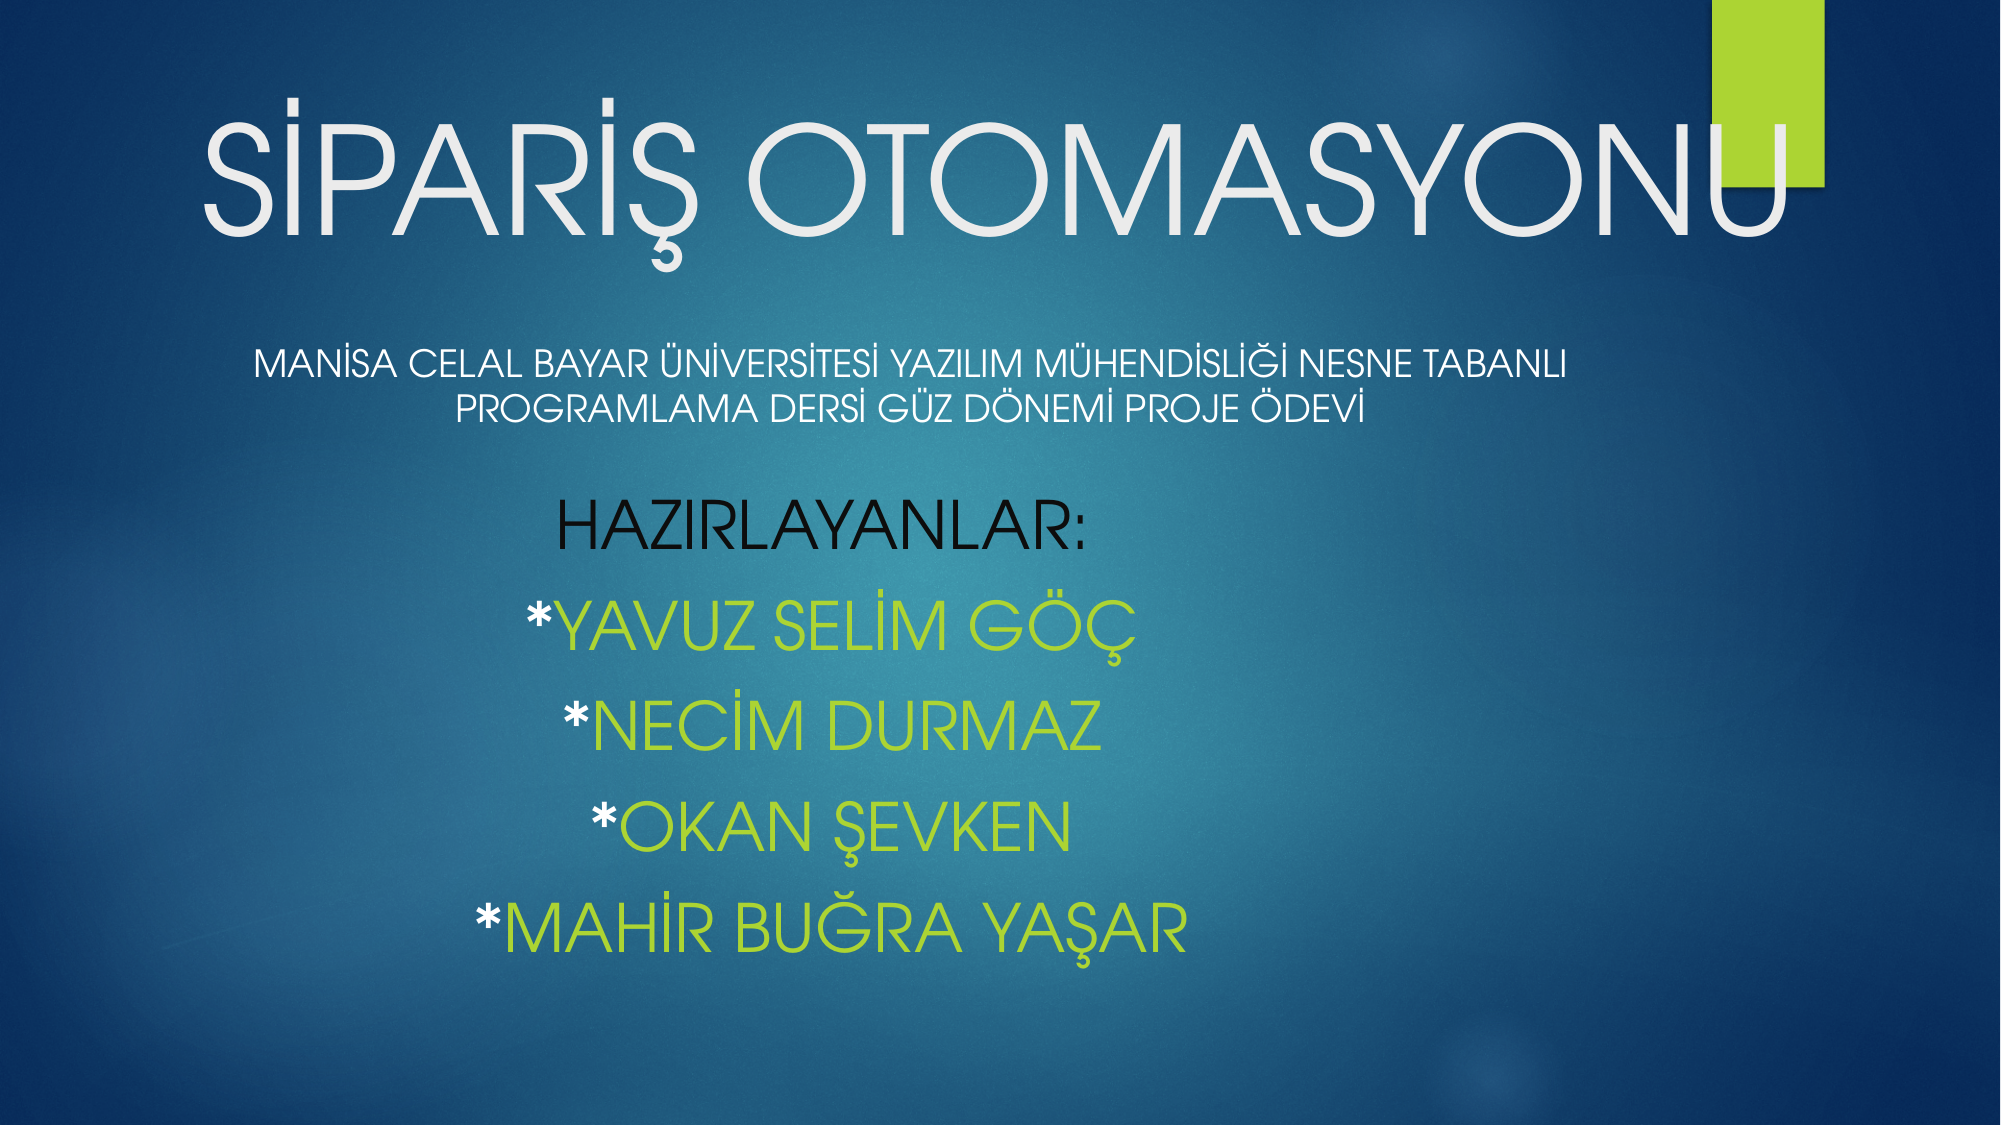

# SİPARİŞ OTOMASYONU
MANİSA CELAL BAYAR ÜNİVERSİTESİ YAZILIM MÜHENDİSLİĞİ NESNE TABANLI PROGRAMLAMA DERSİ GÜZ DÖNEMİ PROJE ÖDEVİ
Hazırlayanlar:
*yavuz selim göç
*necim durmaz
*okan şevken
*Mahir buğra yaşar